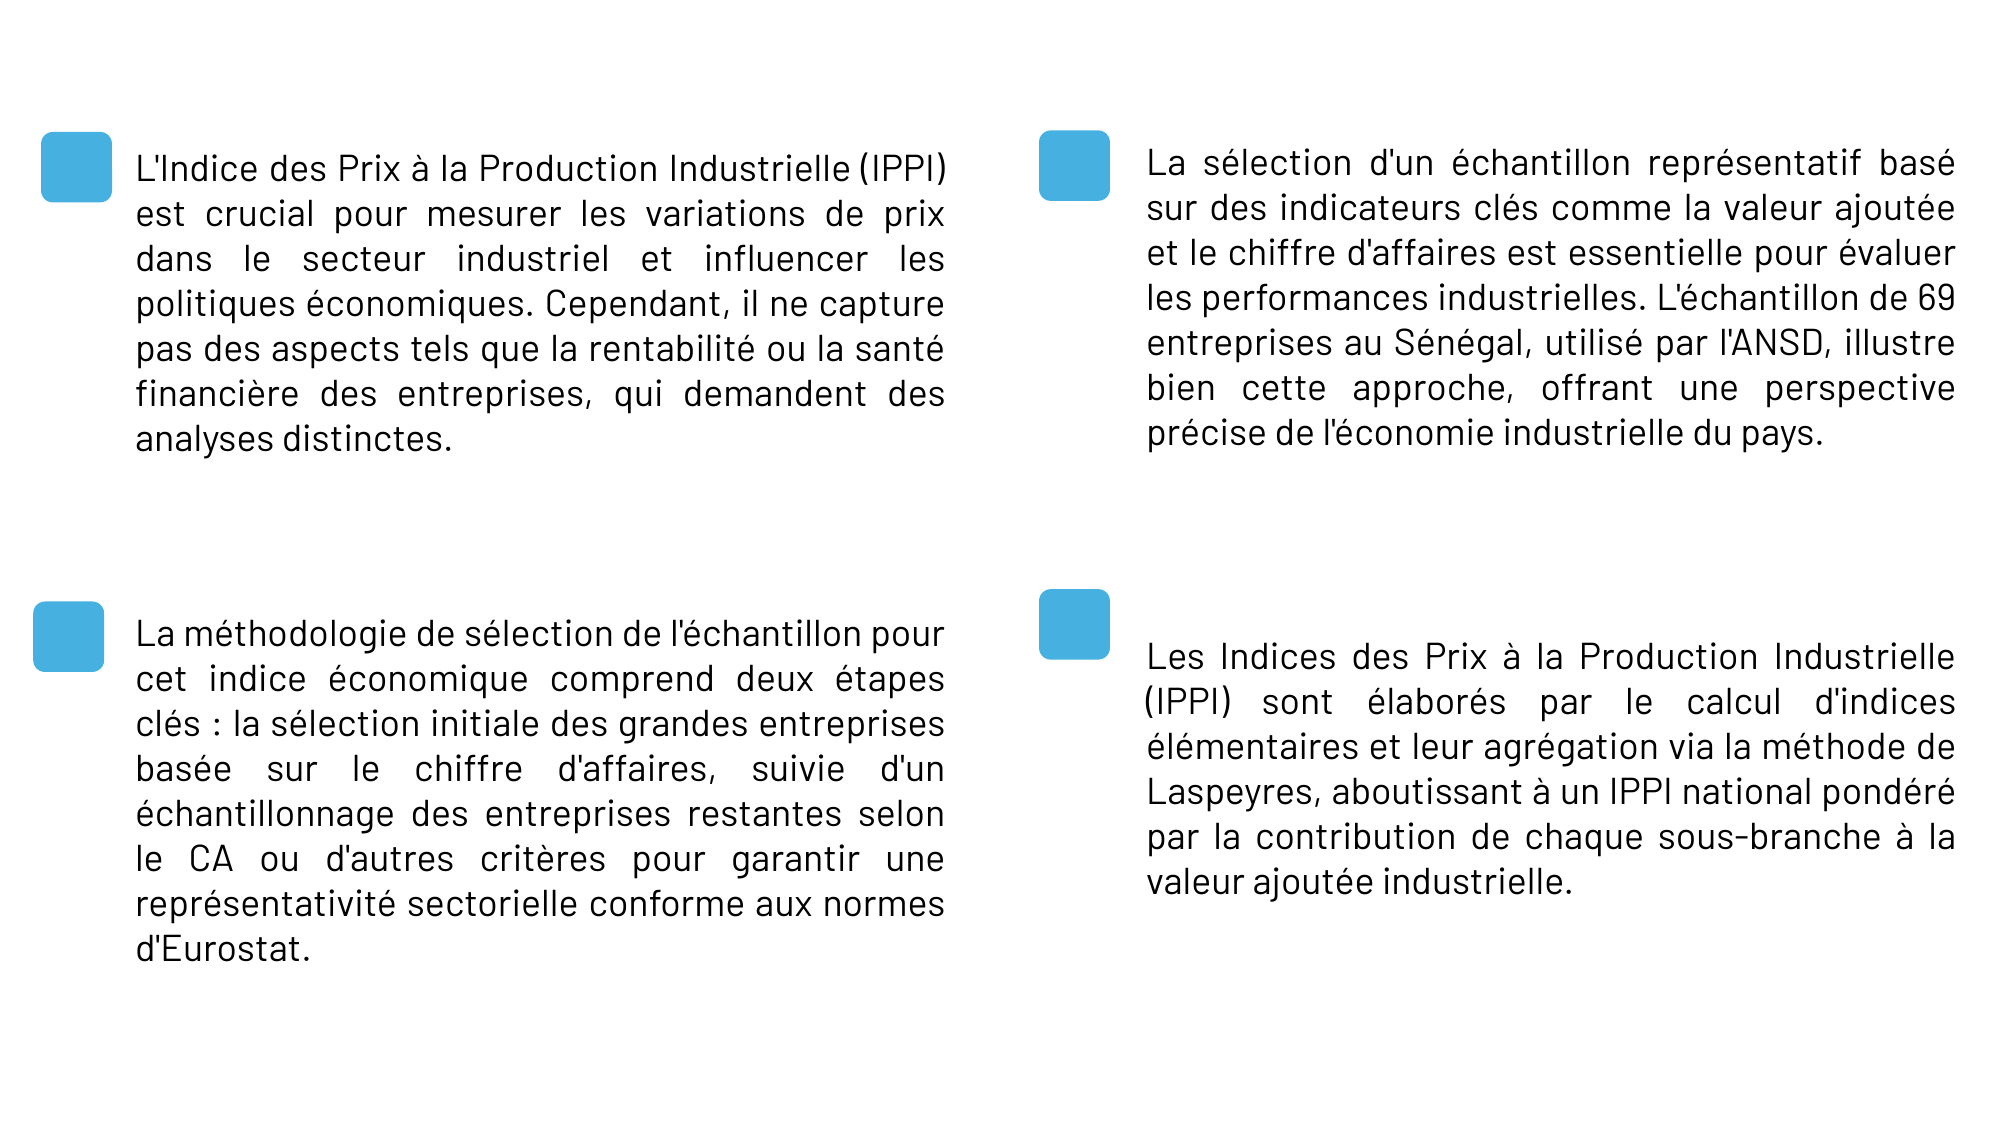

La sélection d'un échantillon représentatif basé sur des indicateurs clés comme la valeur ajoutée et le chiffre d'affaires est essentielle pour évaluer les performances industrielles. L'échantillon de 69 entreprises au Sénégal, utilisé par l'ANSD, illustre bien cette approche, offrant une perspective précise de l'économie industrielle du pays.

L'Indice des Prix à la Production Industrielle (IPPI) est crucial pour mesurer les variations de prix dans le secteur industriel et influencer les politiques économiques. Cependant, il ne capture pas des aspects tels que la rentabilité ou la santé financière des entreprises, qui demandent des analyses distinctes.

La méthodologie de sélection de l'échantillon pour cet indice économique comprend deux étapes clés : la sélection initiale des grandes entreprises basée sur le chiffre d'affaires, suivie d'un échantillonnage des entreprises restantes selon le CA ou d'autres critères pour garantir une représentativité sectorielle conforme aux normes d'Eurostat.

Les Indices des Prix à la Production Industrielle (IPPI) sont élaborés par le calcul d'indices élémentaires et leur agrégation via la méthode de Laspeyres, aboutissant à un IPPI national pondéré par la contribution de chaque sous-branche à la valeur ajoutée industrielle.